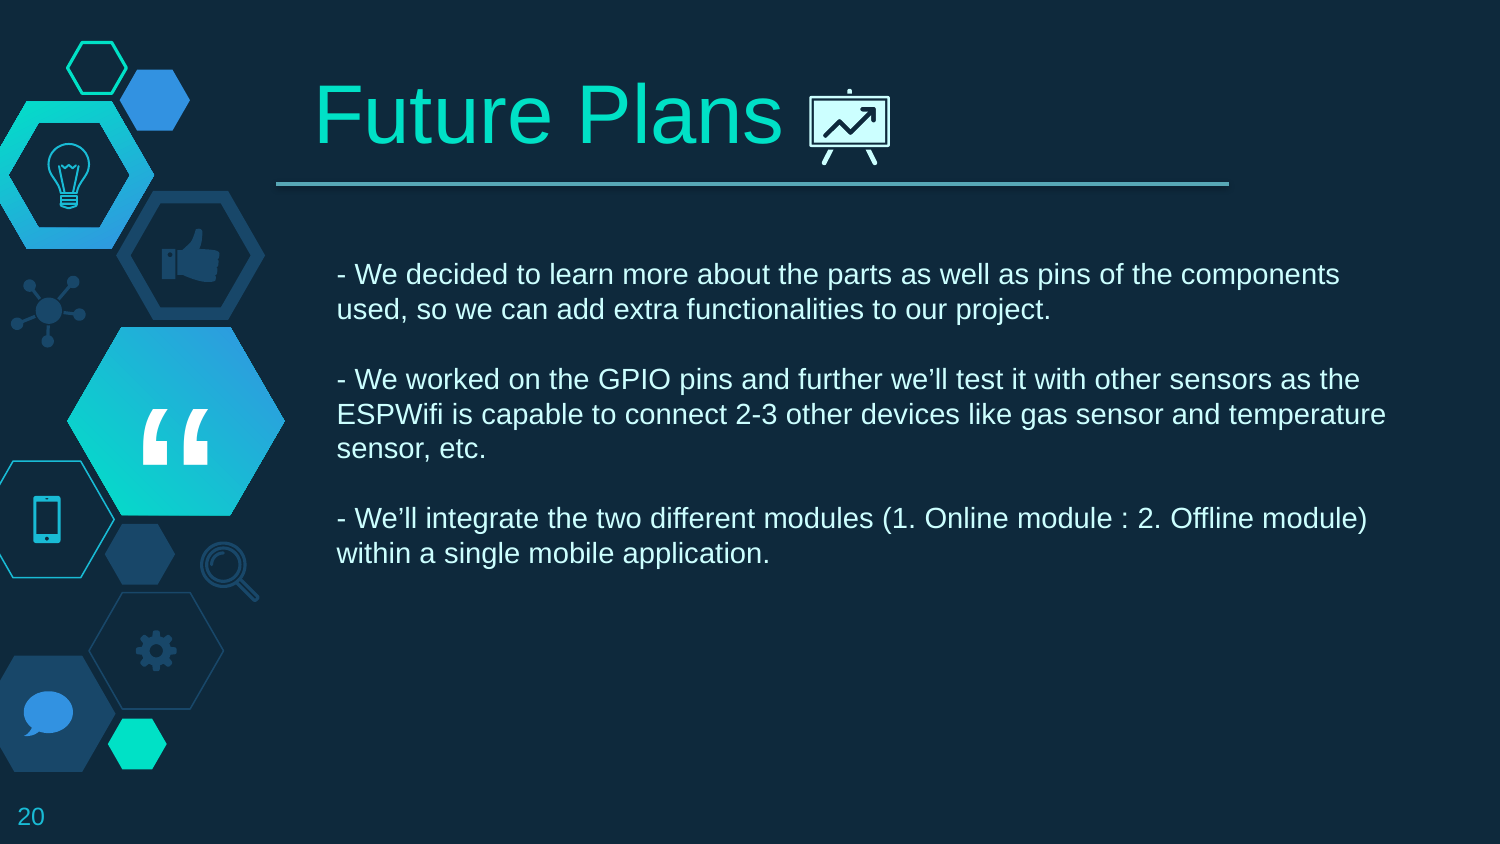

Future Plans

- We decided to learn more about the parts as well as pins of the components used, so we can add extra functionalities to our project.

- We worked on the GPIO pins and further we’ll test it with other sensors as the ESPWifi is capable to connect 2-3 other devices like gas sensor and temperature sensor, etc.

- We’ll integrate the two different modules (1. Online module : 2. Offline module) within a single mobile application.
20